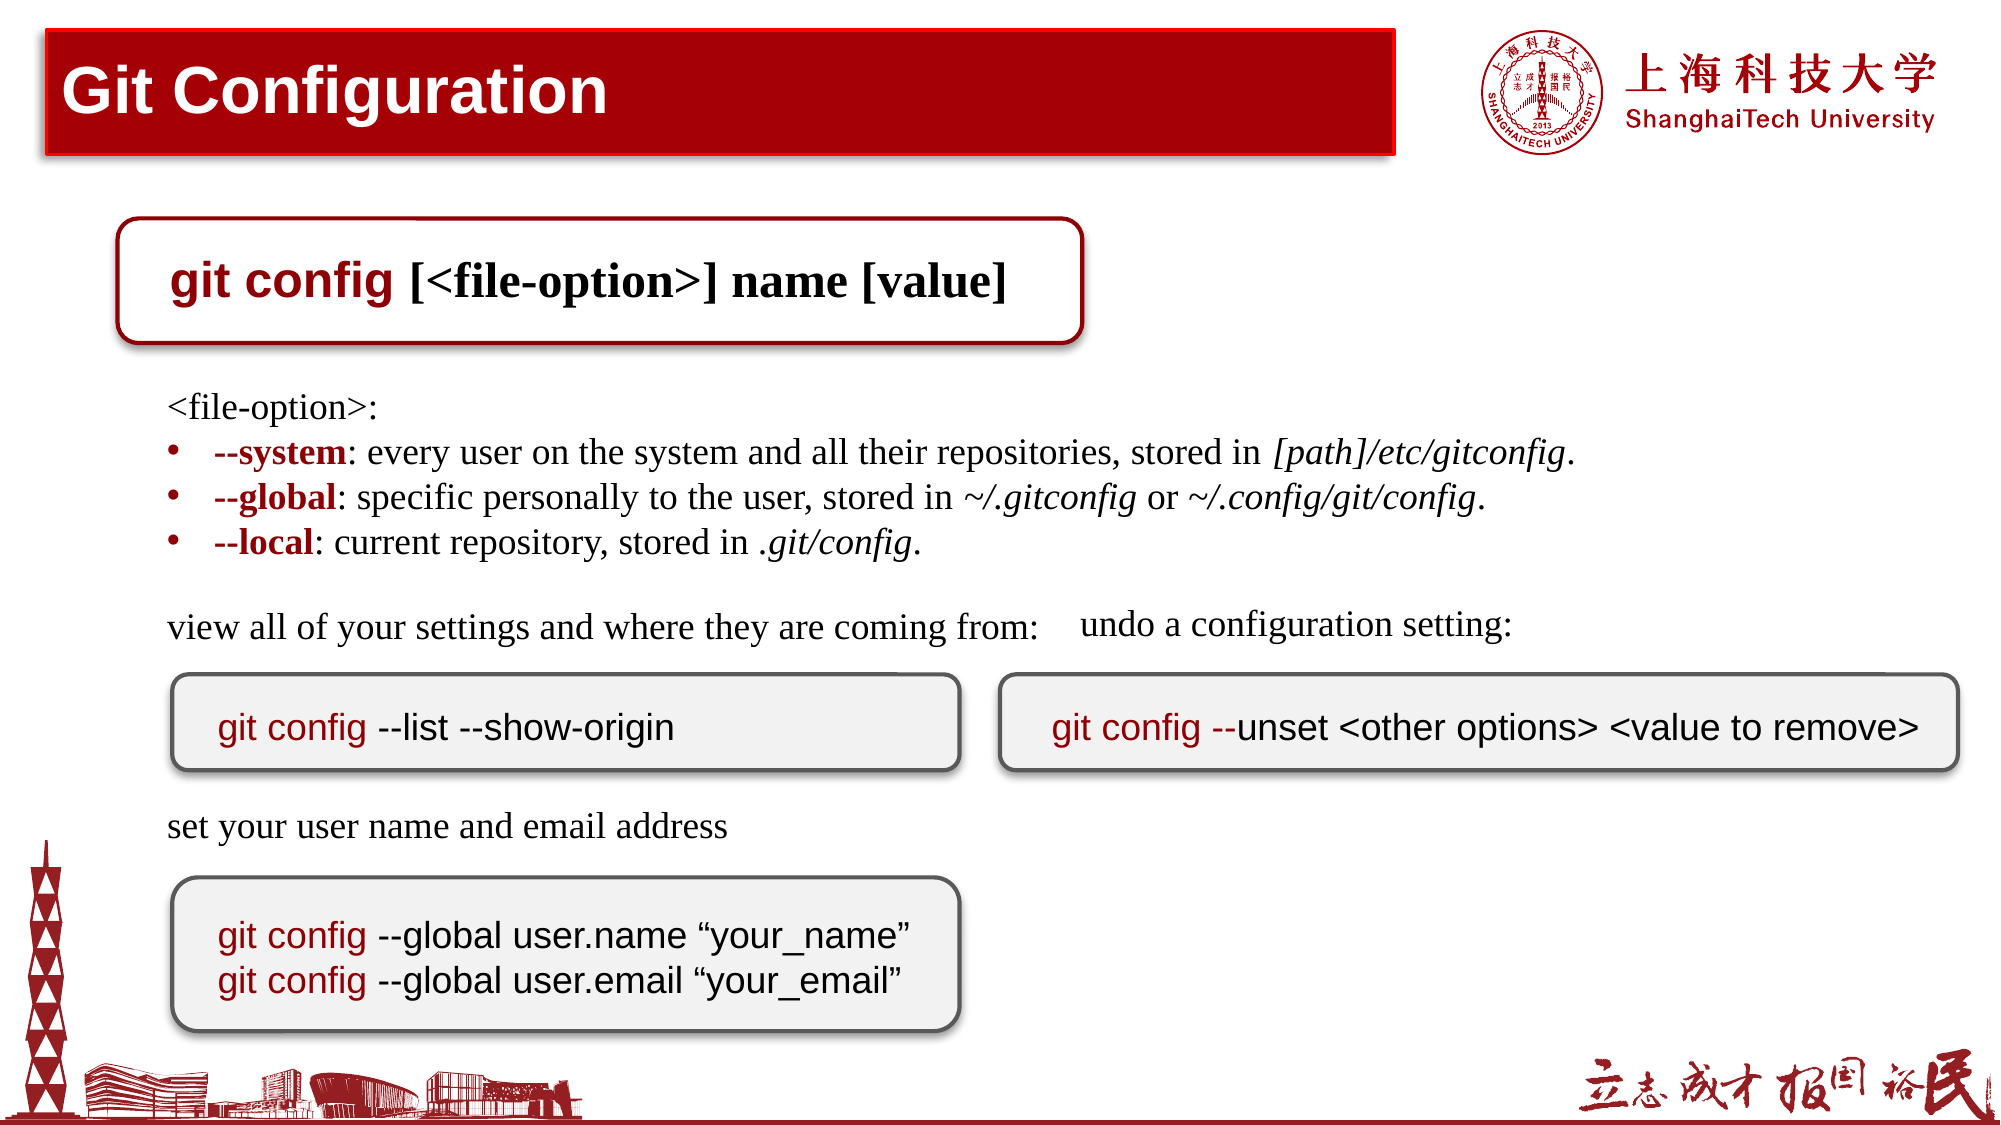

# Git Configuration

git config [<file-option>] name [value]
<file-option>:
--system: every user on the system and all their repositories, stored in [path]/etc/gitconfig.
--global: specific personally to the user, stored in ~/.gitconfig or ~/.config/git/config.
--local: current repository, stored in .git/config.
undo a configuration setting:
view all of your settings and where they are coming from:

git config --list --show-origin

git config --unset <other options> <value to remove>
set your user name and email address

git config --global user.name “your_name”
git config --global user.email “your_email”